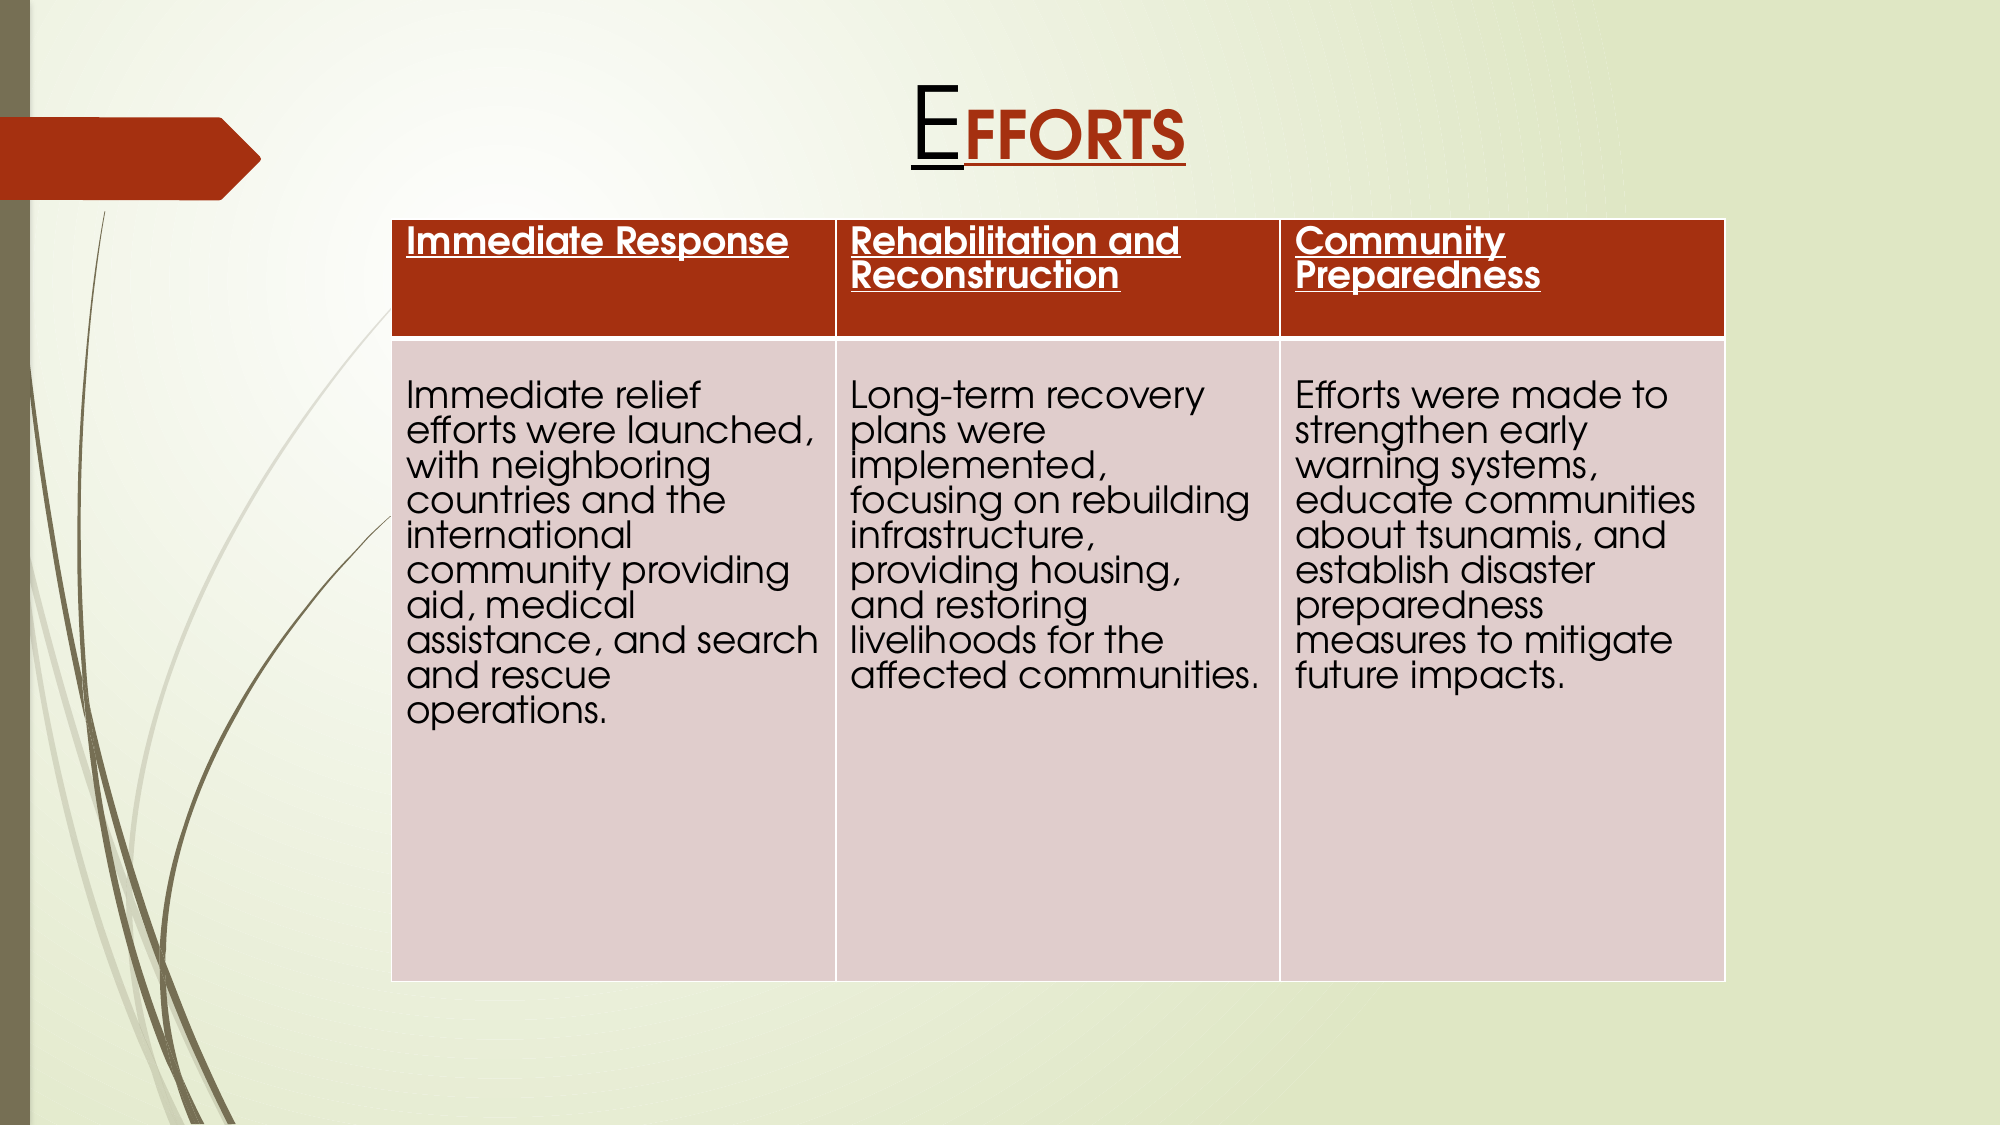

EFFORTS
| Immediate Response | Rehabilitation and Reconstruction | Community Preparedness |
| --- | --- | --- |
| Immediate relief efforts were launched, with neighboring countries and the international community providing aid, medical assistance, and search and rescue operations. | Long-term recovery plans were implemented, focusing on rebuilding infrastructure, providing housing, and restoring livelihoods for the affected communities. | Efforts were made to strengthen early warning systems, educate communities about tsunamis, and establish disaster preparedness measures to mitigate future impacts. |